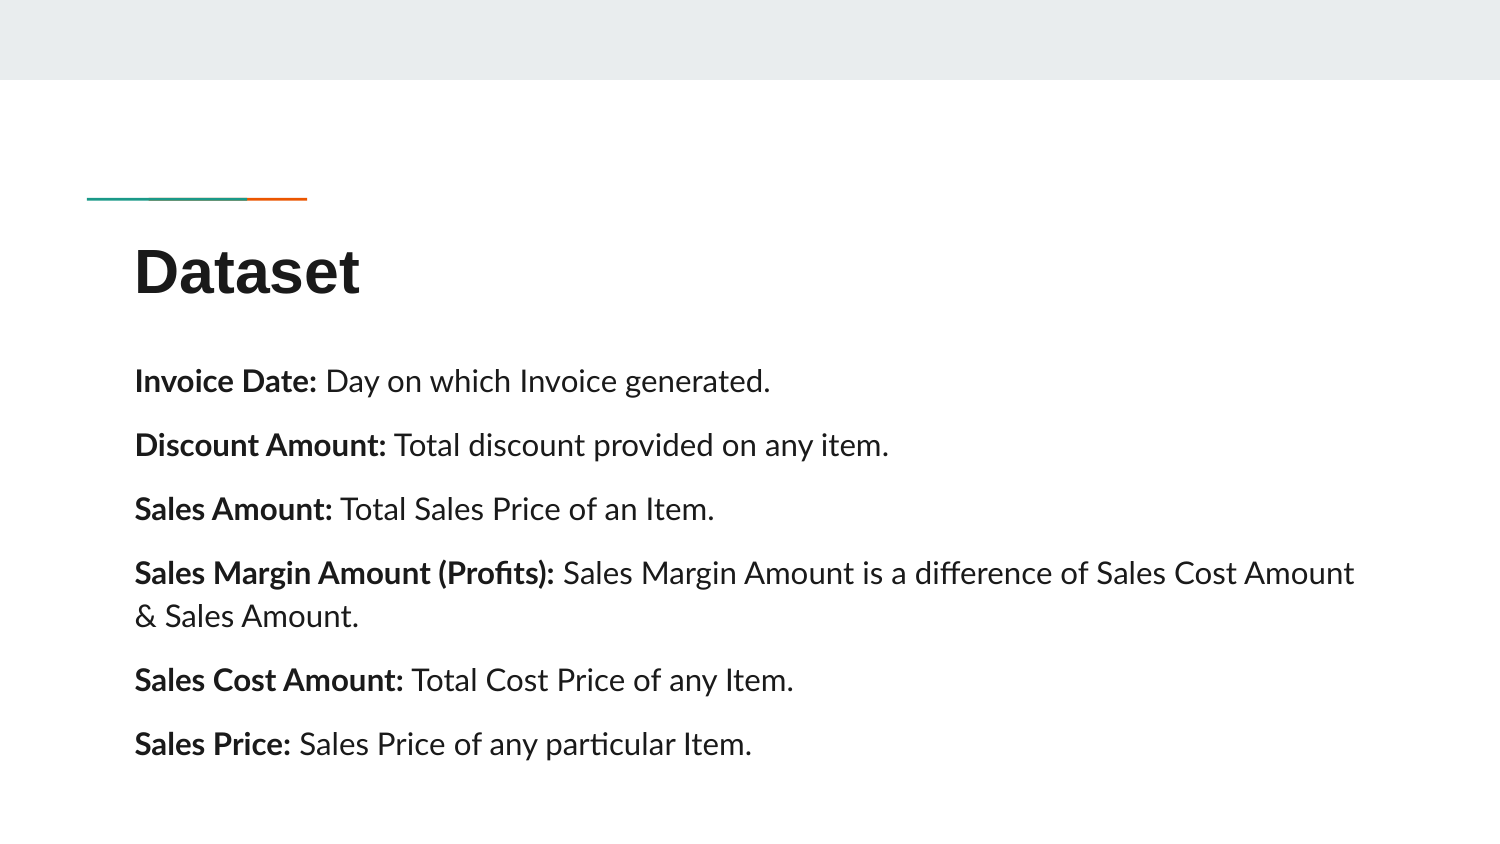

# Dataset

Invoice Date: Day on which Invoice generated.
Discount Amount: Total discount provided on any item.
Sales Amount: Total Sales Price of an Item.
Sales Margin Amount (Profits): Sales Margin Amount is a difference of Sales Cost Amount & Sales Amount.
Sales Cost Amount: Total Cost Price of any Item.
Sales Price: Sales Price of any particular Item.